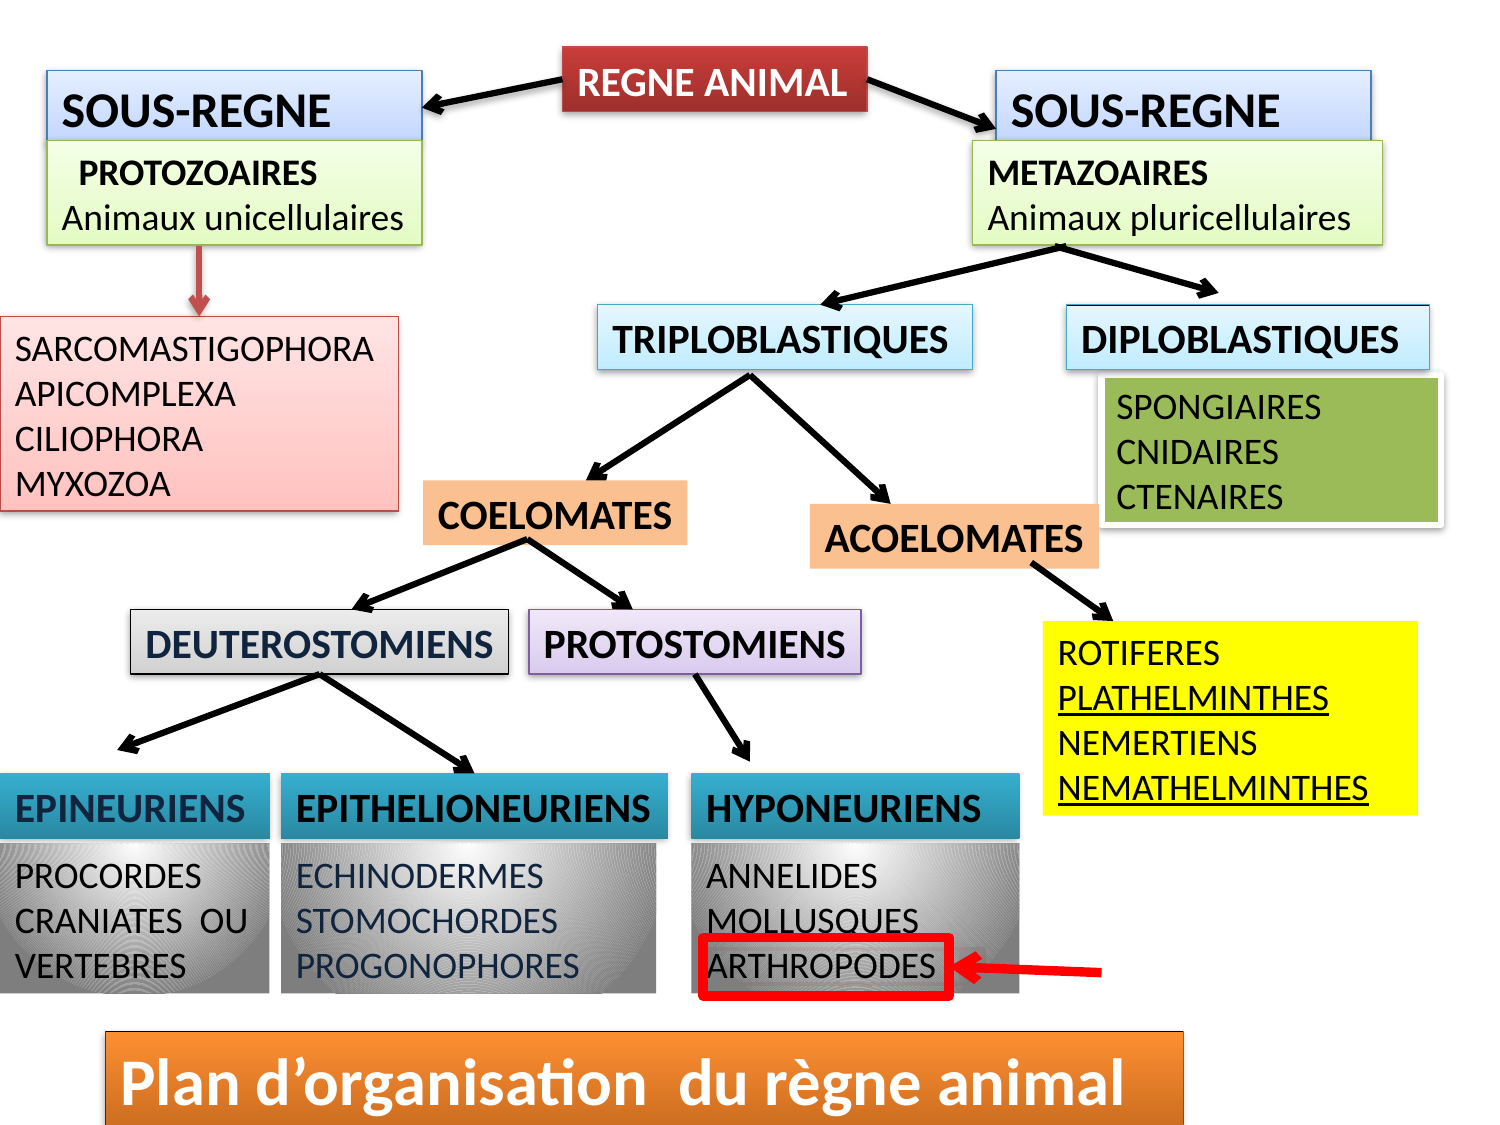

REGNE ANIMAL
SOUS-REGNE
SOUS-REGNE
  PROTOZOAIRES
Animaux unicellulaires
METAZOAIRES
Animaux pluricellulaires
TRIPLOBLASTIQUES
DIPLOBLASTIQUES
SARCOMASTIGOPHORA
APICOMPLEXA
CILIOPHORA
MYXOZOA
SPONGIAIRES
CNIDAIRES
CTENAIRES
COELOMATES
ACOELOMATES
DEUTEROSTOMIENS
PROTOSTOMIENS
ROTIFERES
PLATHELMINTHES
NEMERTIENS
NEMATHELMINTHES
EPINEURIENS
EPITHELIONEURIENS
HYPONEURIENS
PROCORDES
CRANIATES  OU
VERTEBRES
ECHINODERMES
STOMOCHORDES
PROGONOPHORES
ANNELIDES
MOLLUSQUES
ARTHROPODES

Plan d’organisation  du règne animal